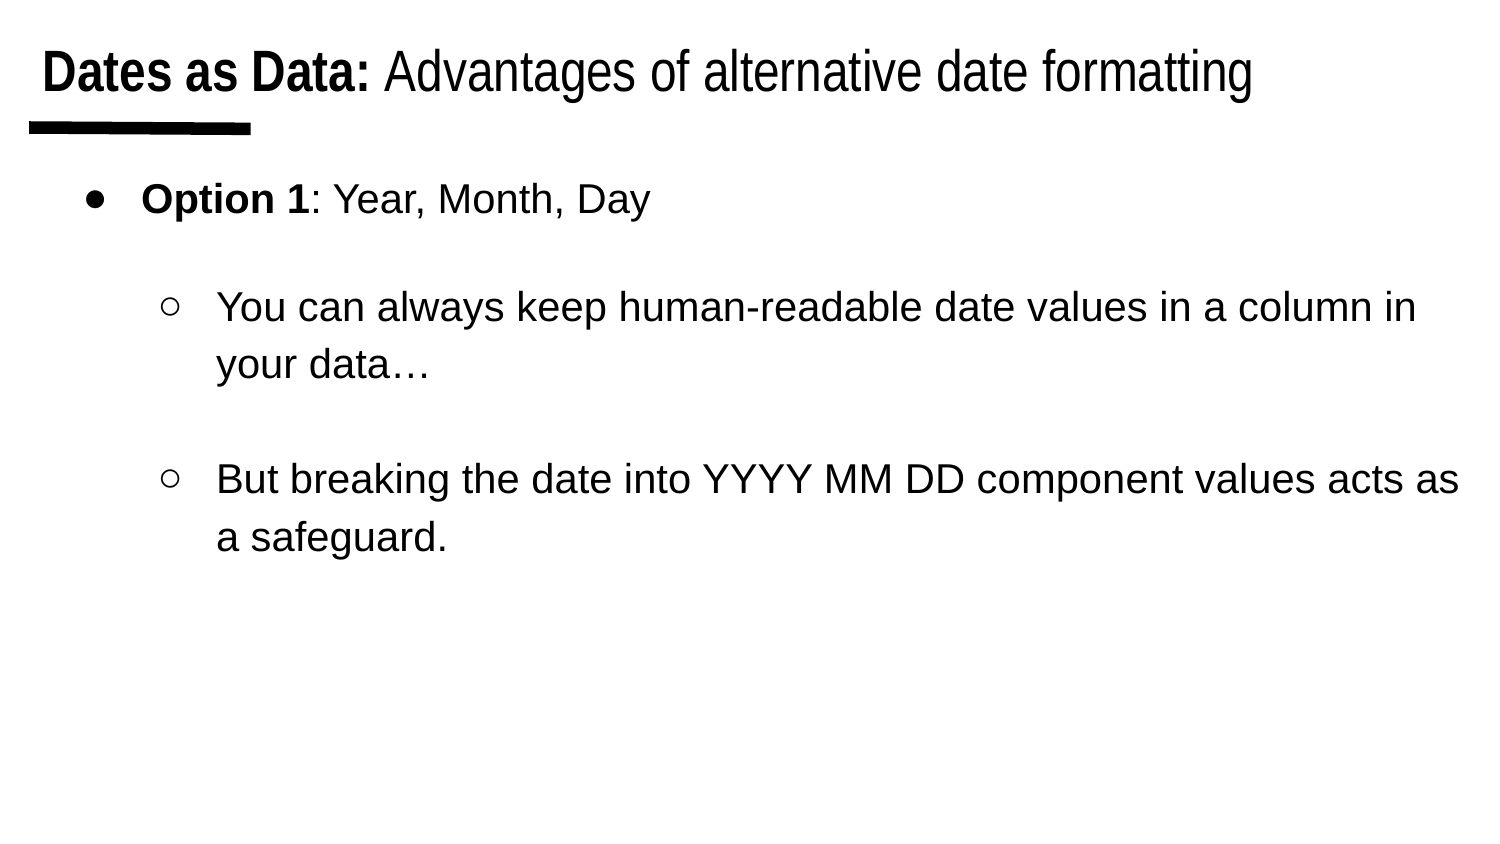

# Dates as Data: Advantages of alternative date formatting

Option 1: Year, Month, Day
You can always keep human-readable date values in a column in your data…
But breaking the date into YYYY MM DD component values acts as a safeguard.